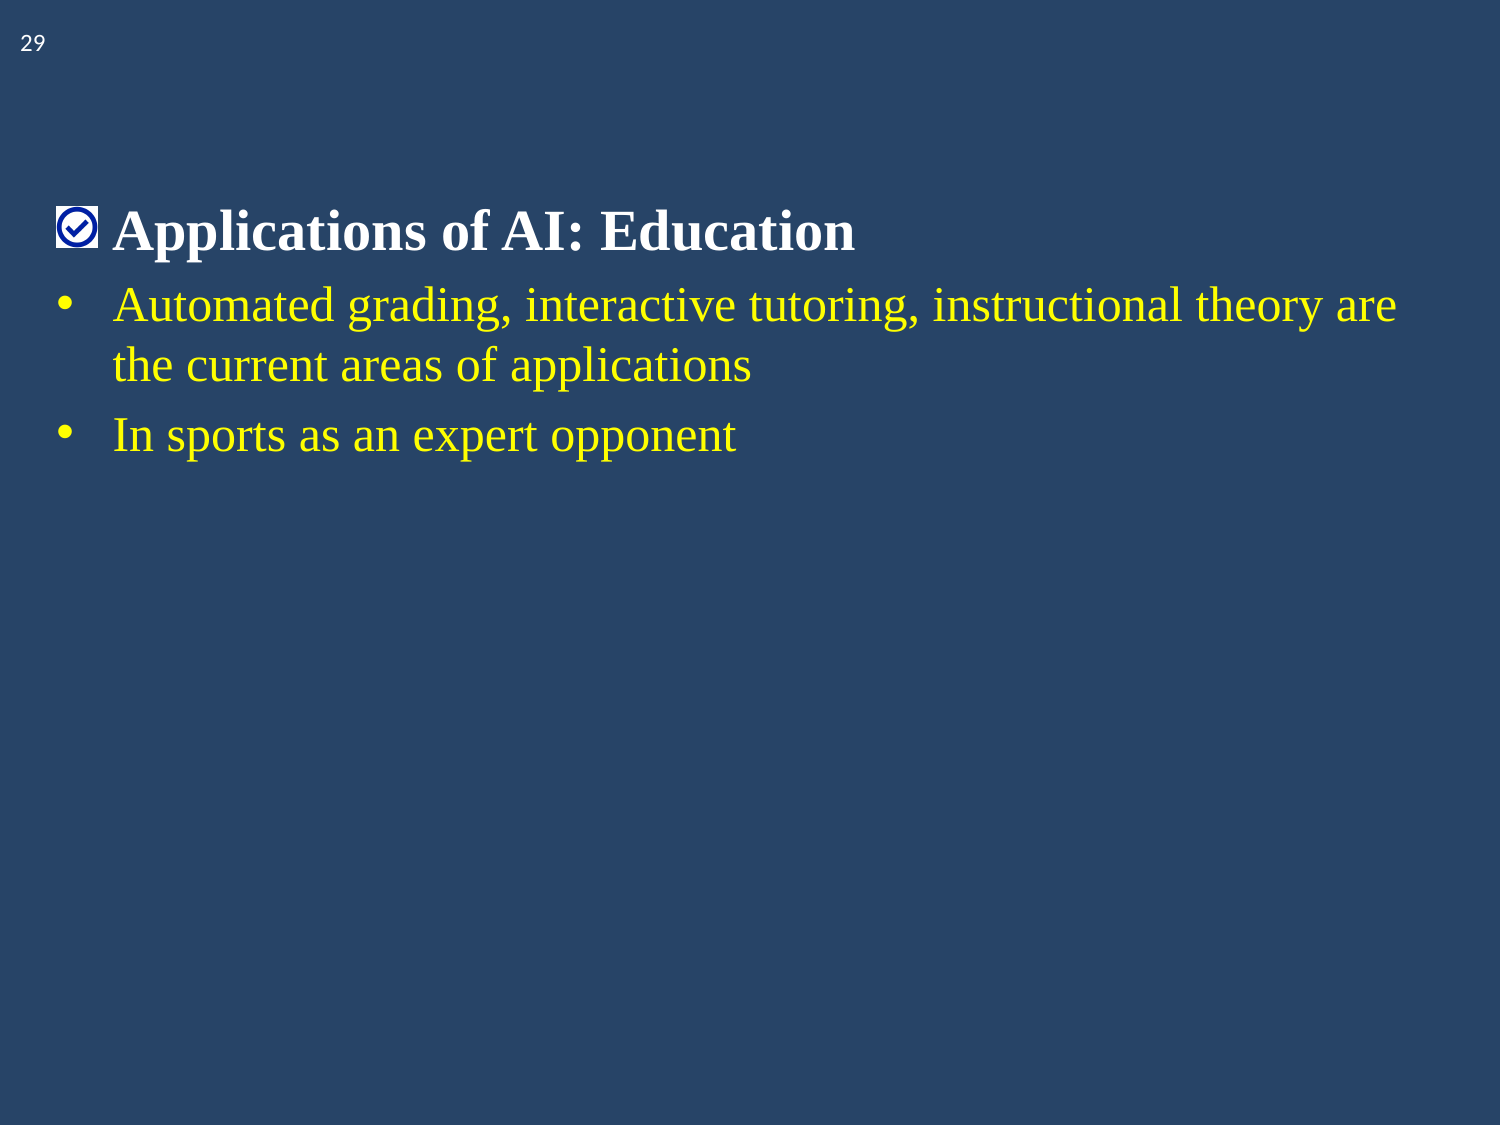

29
Applications of AI: Education
Automated grading, interactive tutoring, instructional theory are the current areas of applications
In sports as an expert opponent